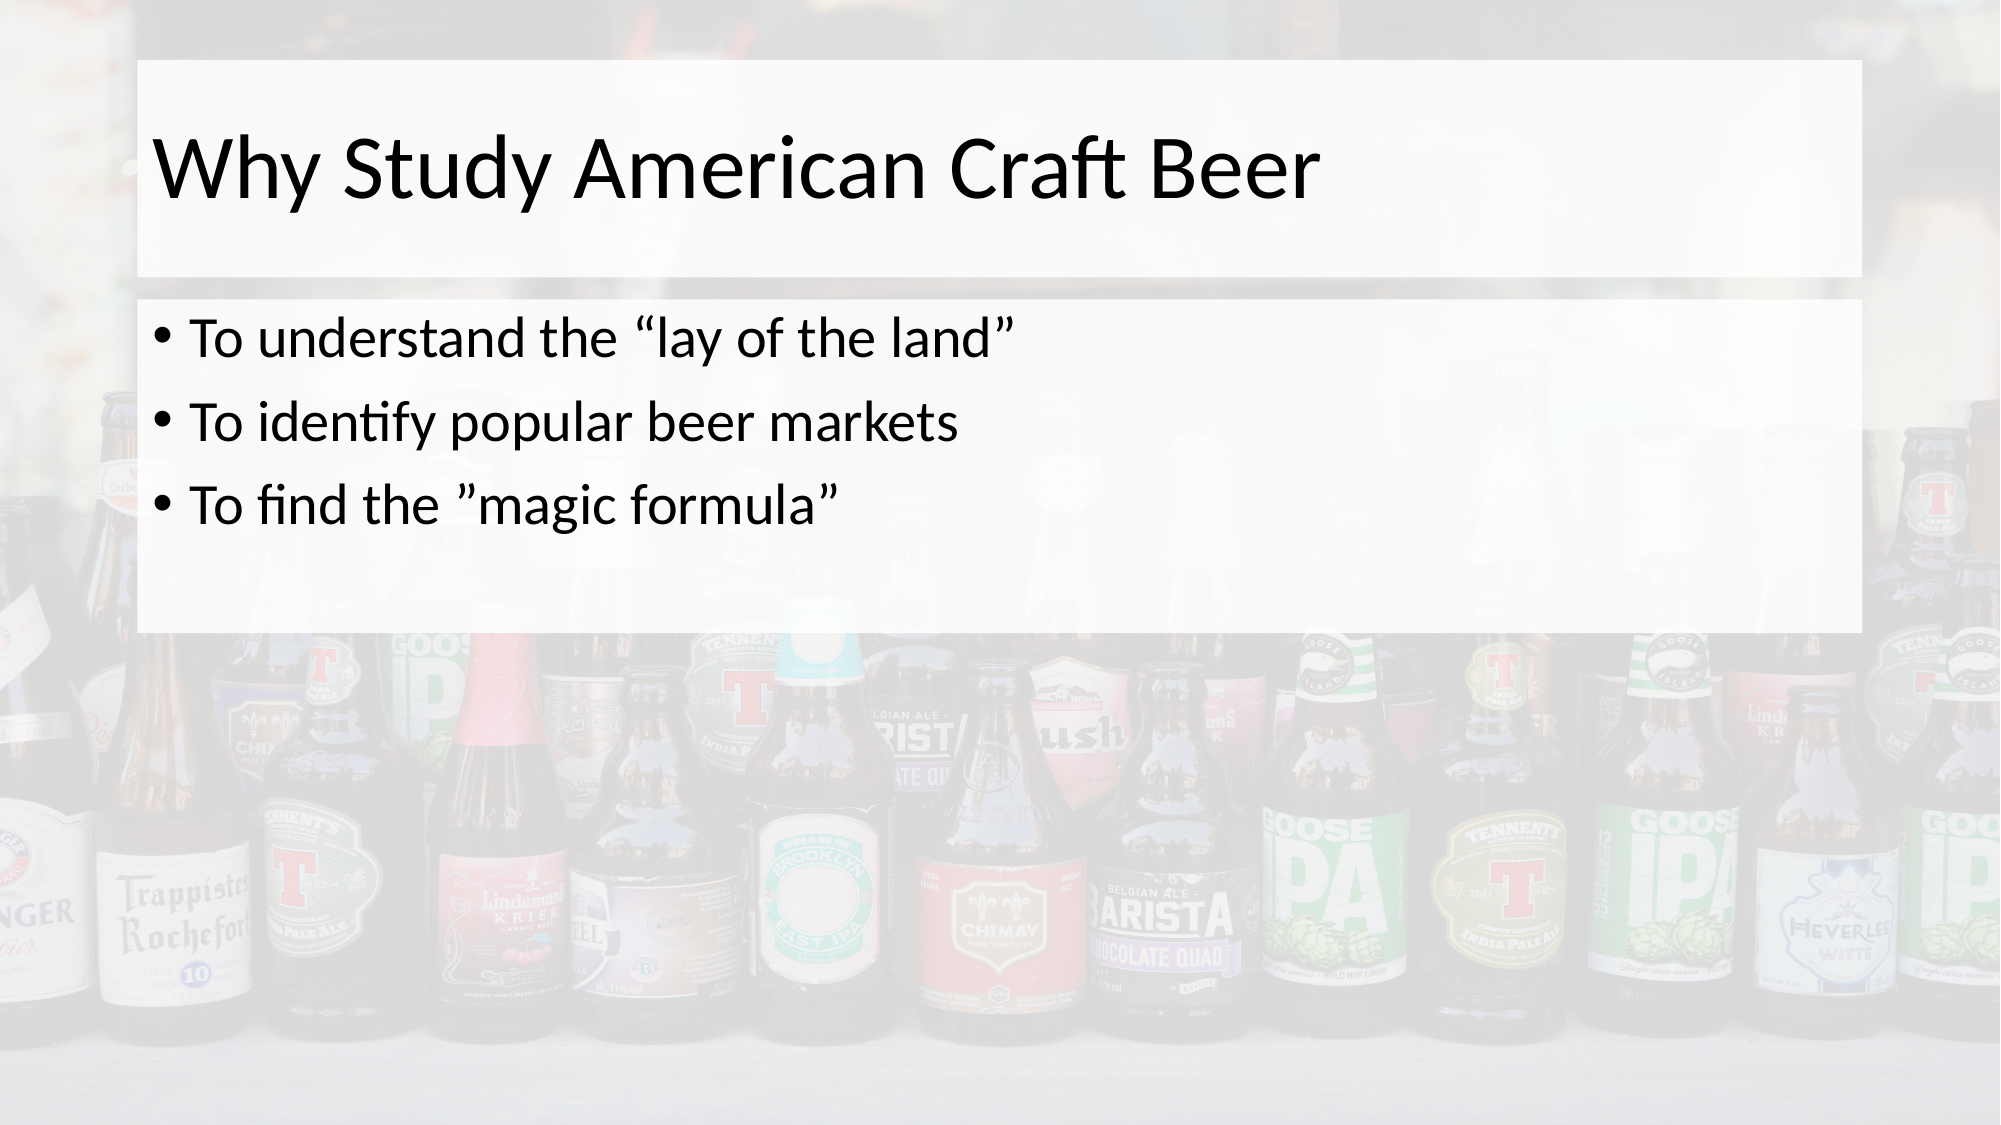

# Why Study American Craft Beer
To understand the “lay of the land”
To identify popular beer markets
To find the ”magic formula”